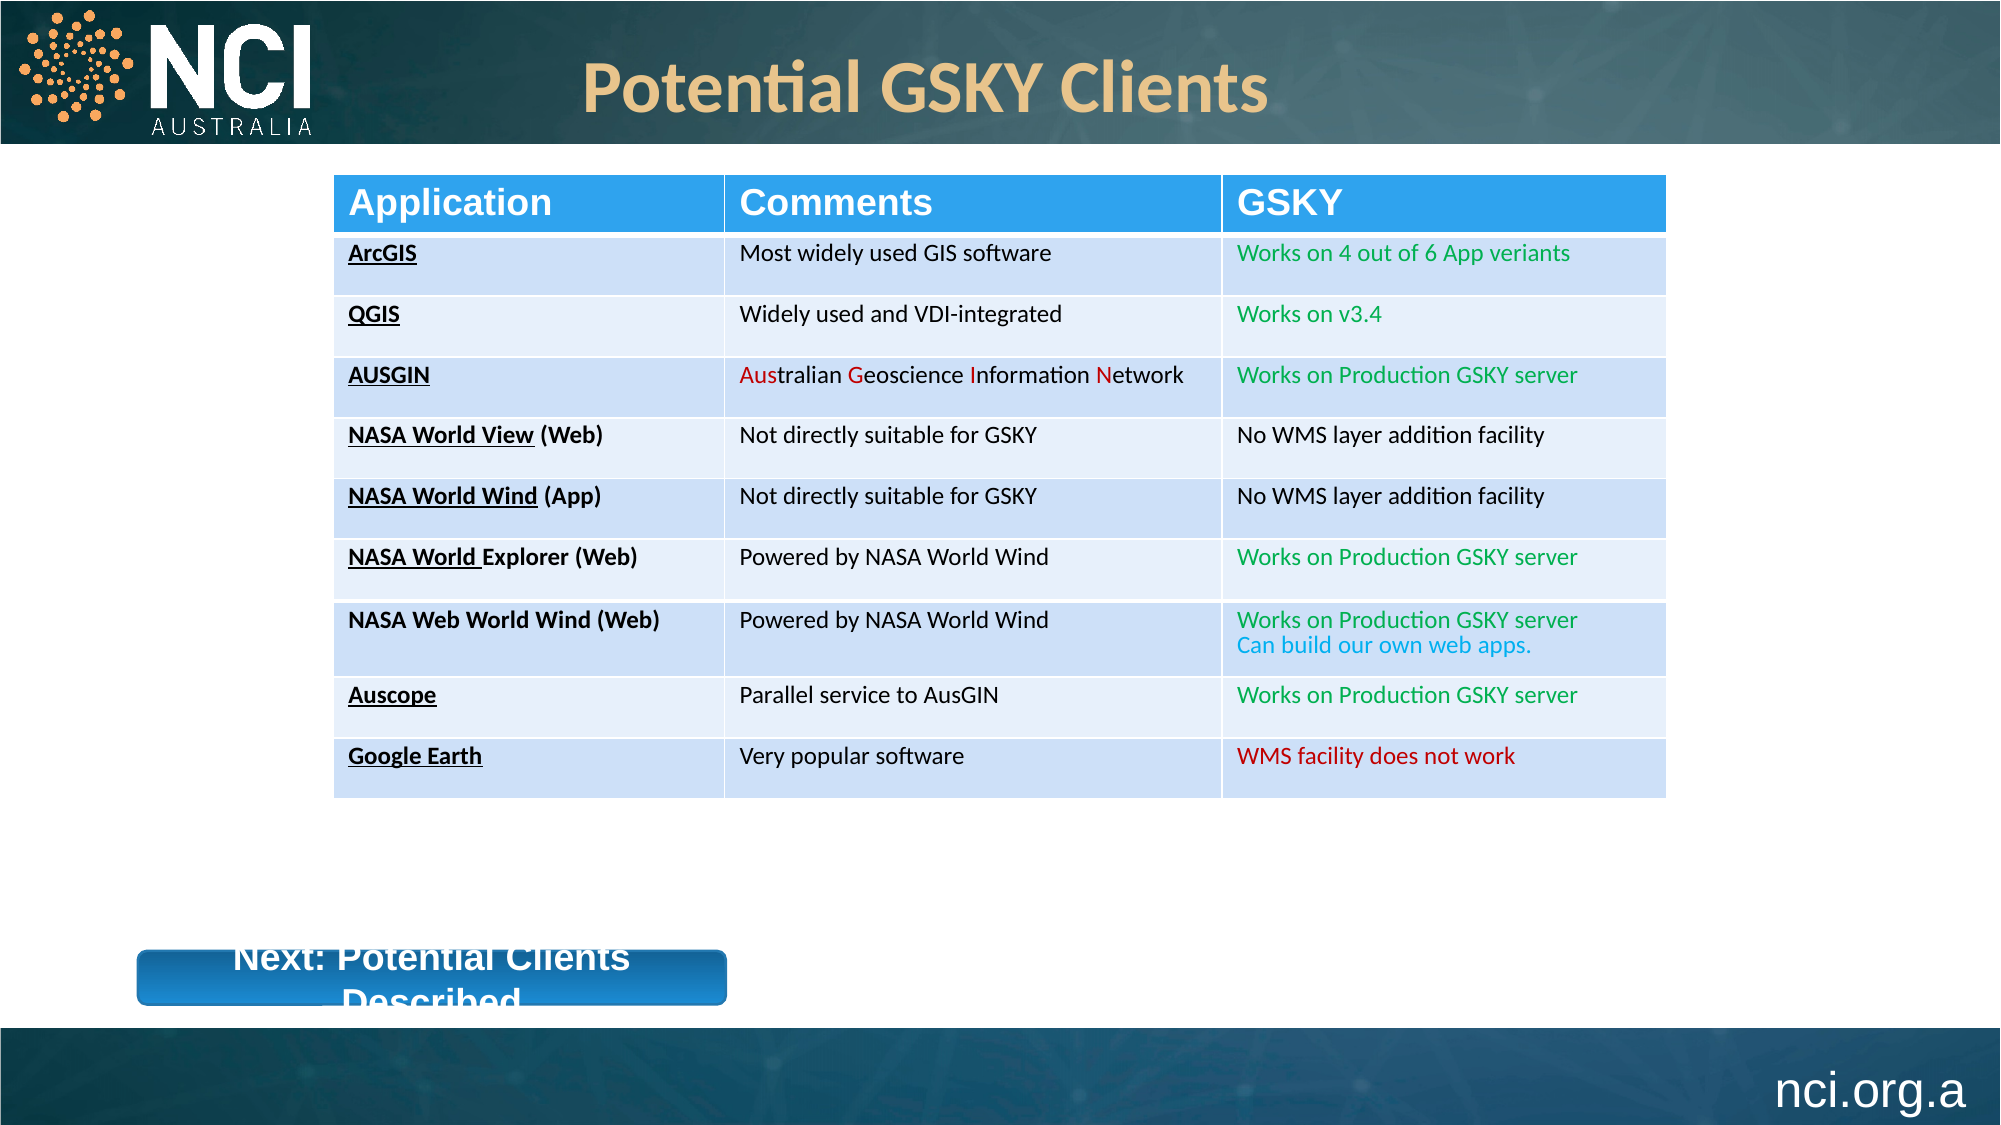

Potential GSKY Clients
| Application | Comments | GSKY |
| --- | --- | --- |
| ArcGIS | Most widely used GIS software | Works on 4 out of 6 App veriants |
| QGIS | Widely used and VDI-integrated | Works on v3.4 |
| AUSGIN | Australian Geoscience Information Network | Works on Production GSKY server |
| NASA World View (Web) | Not directly suitable for GSKY | No WMS layer addition facility |
| NASA World Wind (App) | Not directly suitable for GSKY | No WMS layer addition facility |
| NASA World Explorer (Web) | Powered by NASA World Wind | Works on Production GSKY server |
| NASA Web World Wind (Web) | Powered by NASA World Wind | Works on Production GSKY server Can build our own web apps. |
| --- | --- | --- |
| Auscope | Parallel service to AusGIN | Works on Production GSKY server |
| Google Earth | Very popular software | WMS facility does not work |
Next: Potential Clients Described